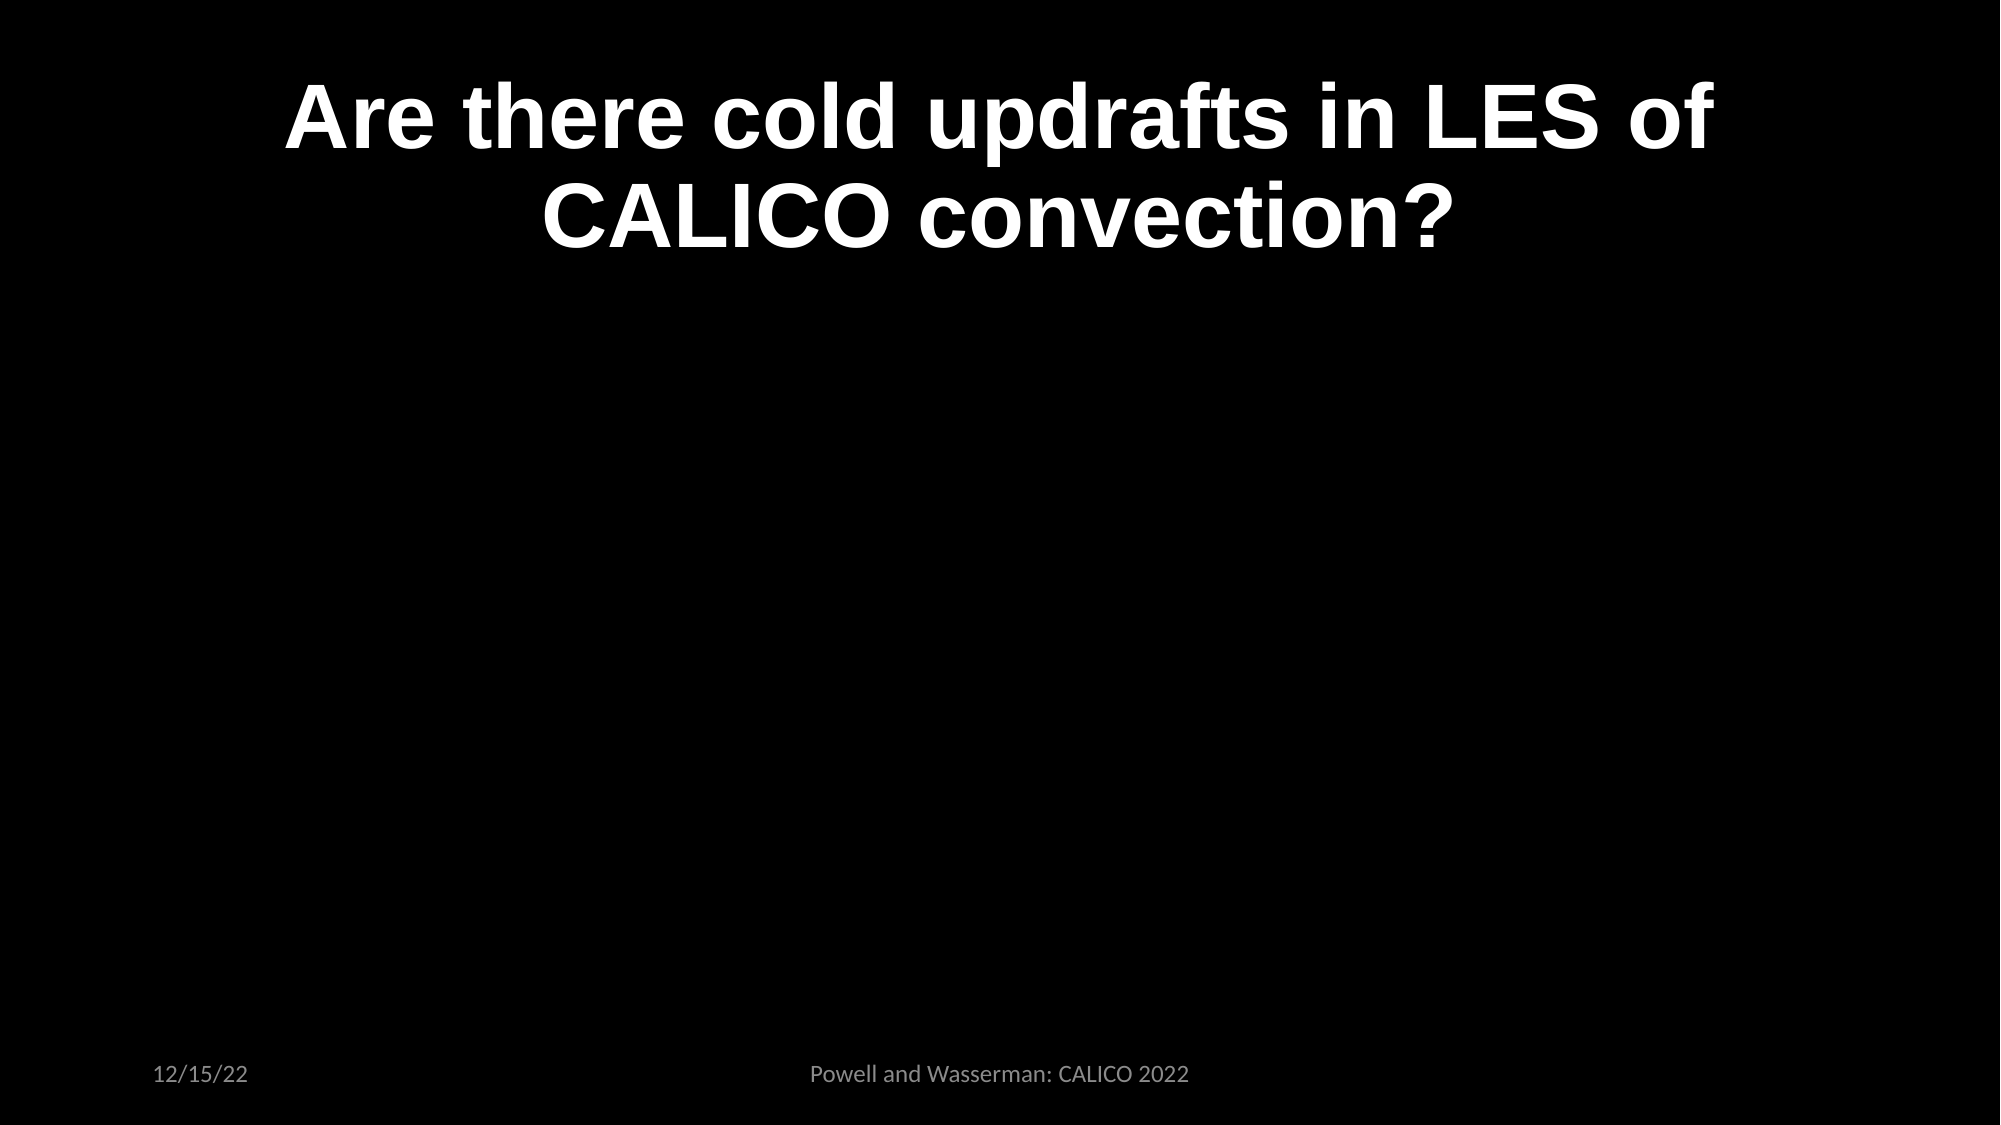

# Are there cold updrafts in LES of CALICO convection?
12/15/22
Powell and Wasserman: CALICO 2022